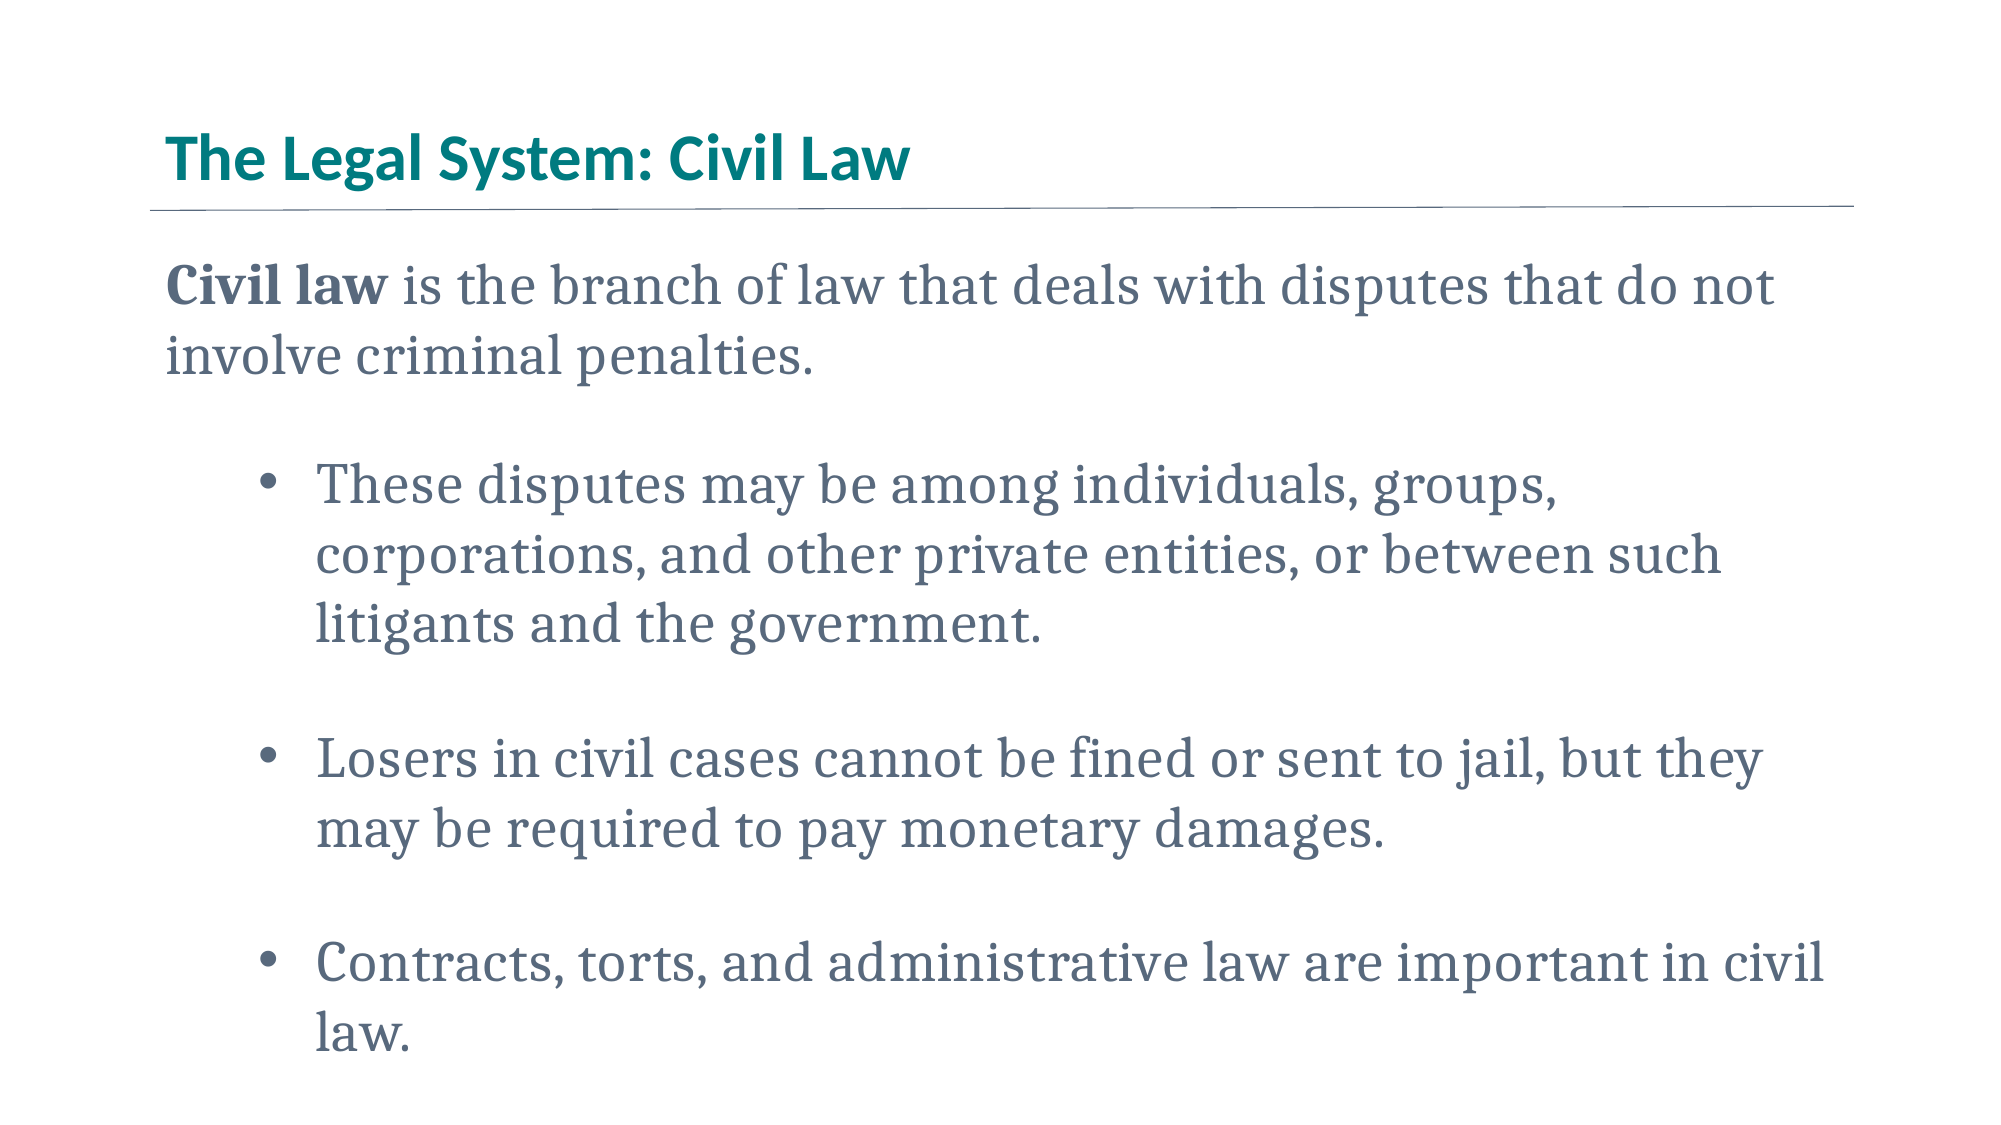

# The Legal System: Civil Law
Civil law is the branch of law that deals with disputes that do not involve criminal penalties.

These disputes may be among individuals, groups, corporations, and other private entities, or between such litigants and the government.

Losers in civil cases cannot be fined or sent to jail, but they may be required to pay monetary damages.

Contracts, torts, and administrative law are important in civil law.